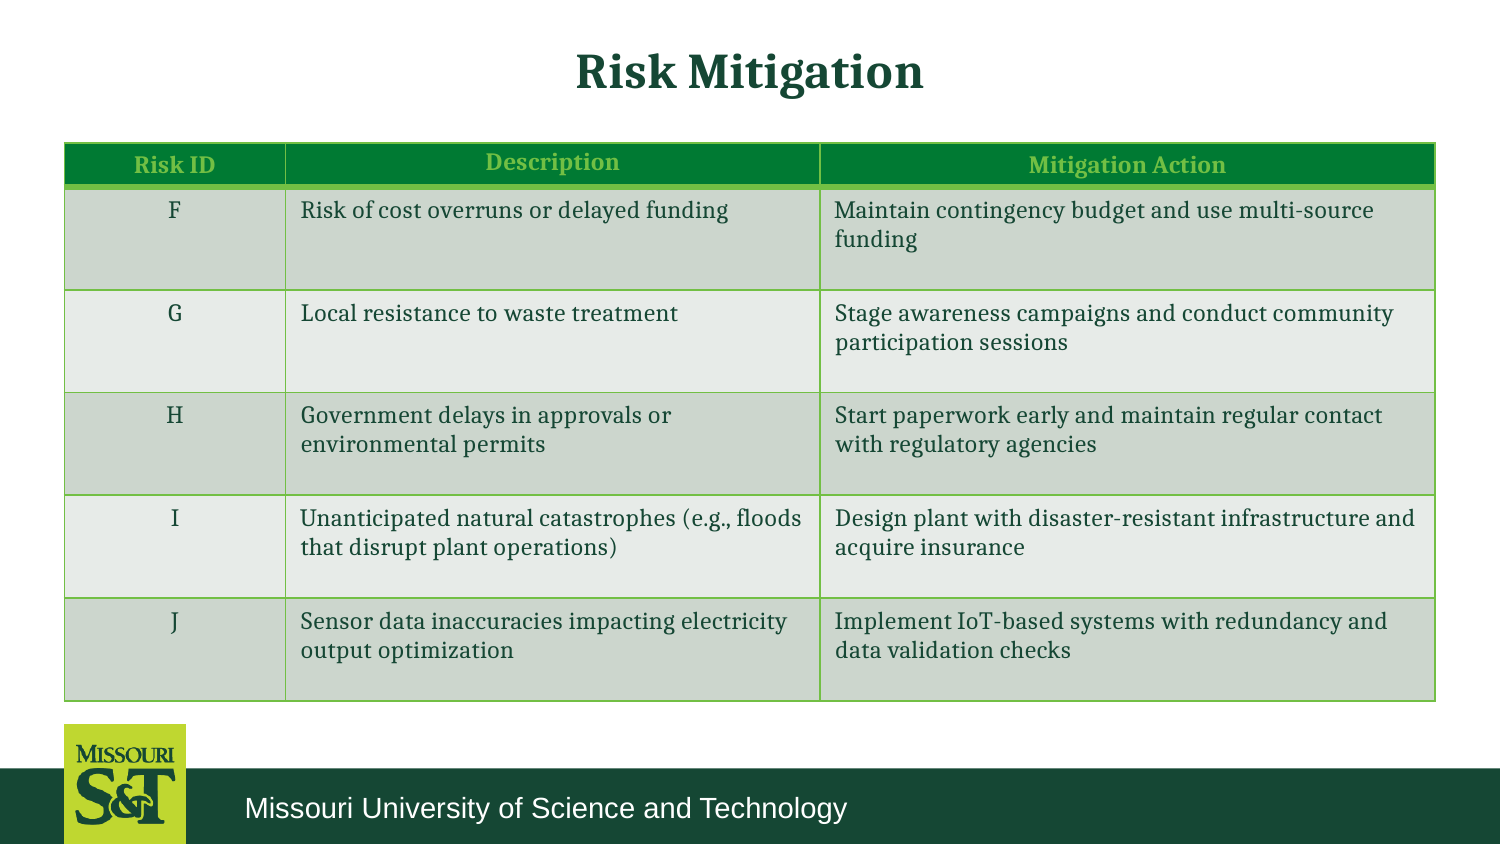

# Risk Mitigation
| Risk ID | Description | Mitigation Action |
| --- | --- | --- |
| F | Risk of cost overruns or delayed funding | Maintain contingency budget and use multi-source funding |
| G | Local resistance to waste treatment | Stage awareness campaigns and conduct community participation sessions |
| H | Government delays in approvals or environmental permits | Start paperwork early and maintain regular contact with regulatory agencies |
| I | Unanticipated natural catastrophes (e.g., floods that disrupt plant operations) | Design plant with disaster-resistant infrastructure and acquire insurance |
| J | Sensor data inaccuracies impacting electricity output optimization | Implement IoT-based systems with redundancy and data validation checks |
Missouri University of Science and Technology